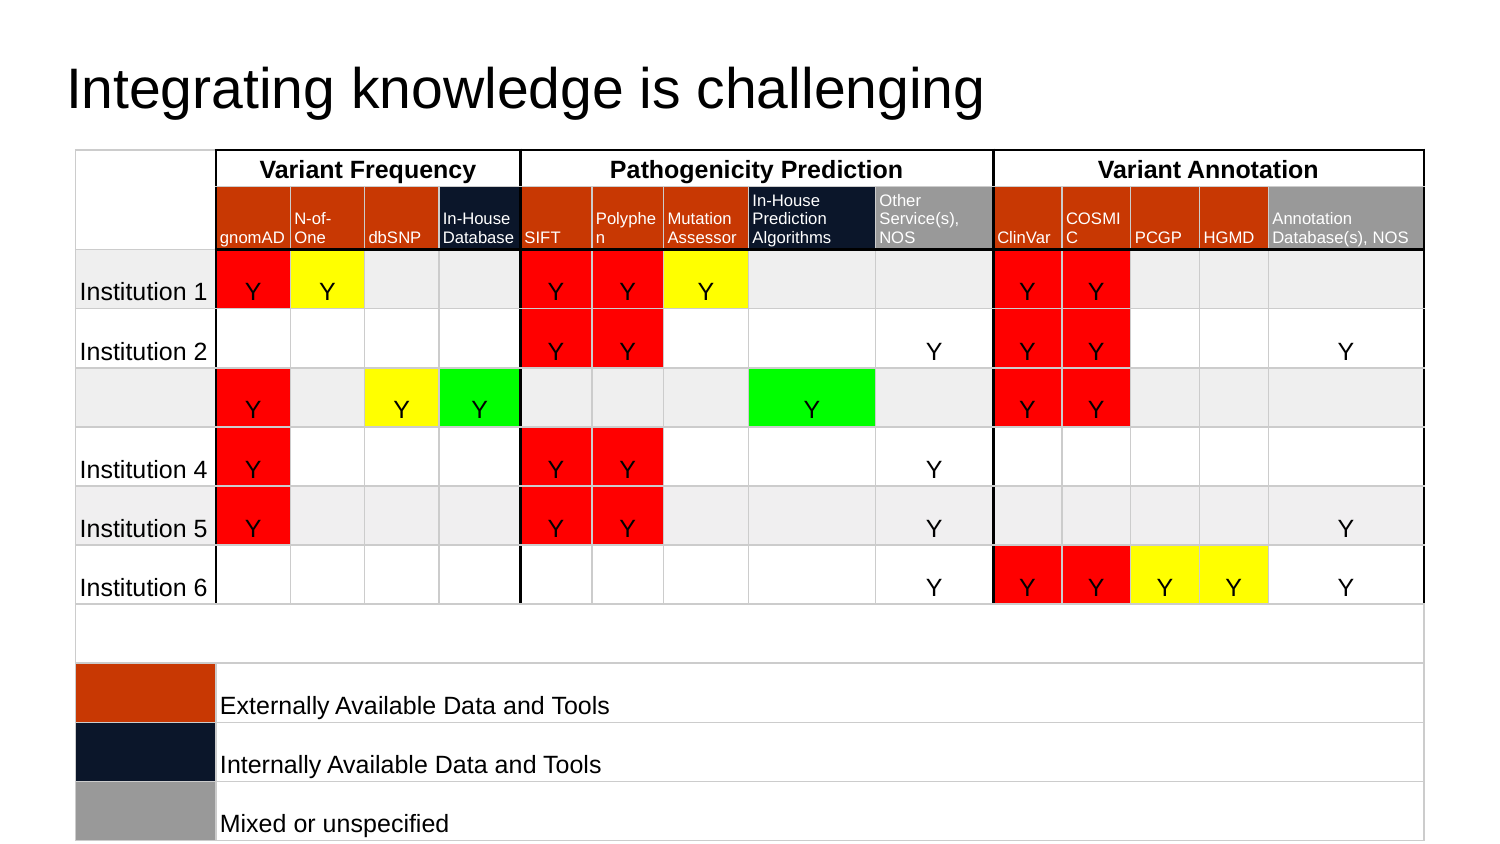

Integrating knowledge is challenging
|  | Variant Frequency |  |  |  | Pathogenicity Prediction |  |  |  |  | Variant Annotation |  |  |  |  |
| --- | --- | --- | --- | --- | --- | --- | --- | --- | --- | --- | --- | --- | --- | --- |
|  | gnomAD | N-of-One | dbSNP | In-House Database | SIFT | Polyphen | Mutation Assessor | In-House Prediction Algorithms | Other Service(s), NOS | ClinVar | COSMIC | PCGP | HGMD | Annotation Database(s), NOS |
| Institution 1 | Y | Y |  |  | Y | Y | Y |  |  | Y | Y |  |  |  |
| Institution 2 |  |  |  |  | Y | Y |  |  | Y | Y | Y |  |  | Y |
|  | Y |  | Y | Y |  |  |  | Y |  | Y | Y |  |  |  |
| Institution 4 | Y |  |  |  | Y | Y |  |  | Y |  |  |  |  |  |
| Institution 5 | Y |  |  |  | Y | Y |  |  | Y |  |  |  |  | Y |
| Institution 6 |  |  |  |  |  |  |  |  | Y | Y | Y | Y | Y | Y |
|  |  |  |  |  |  |  |  |  |  |  |  |  |  |  |
|  | Externally Available Data and Tools |  |  |  |  |  |  |  |  |  |  |  |  |  |
|  | Internally Available Data and Tools |  |  |  |  |  |  |  |  |  |  |  |  |  |
|  | Mixed or unspecified |  |  |  |  |  |  |  |  |  |  |  |  |  |